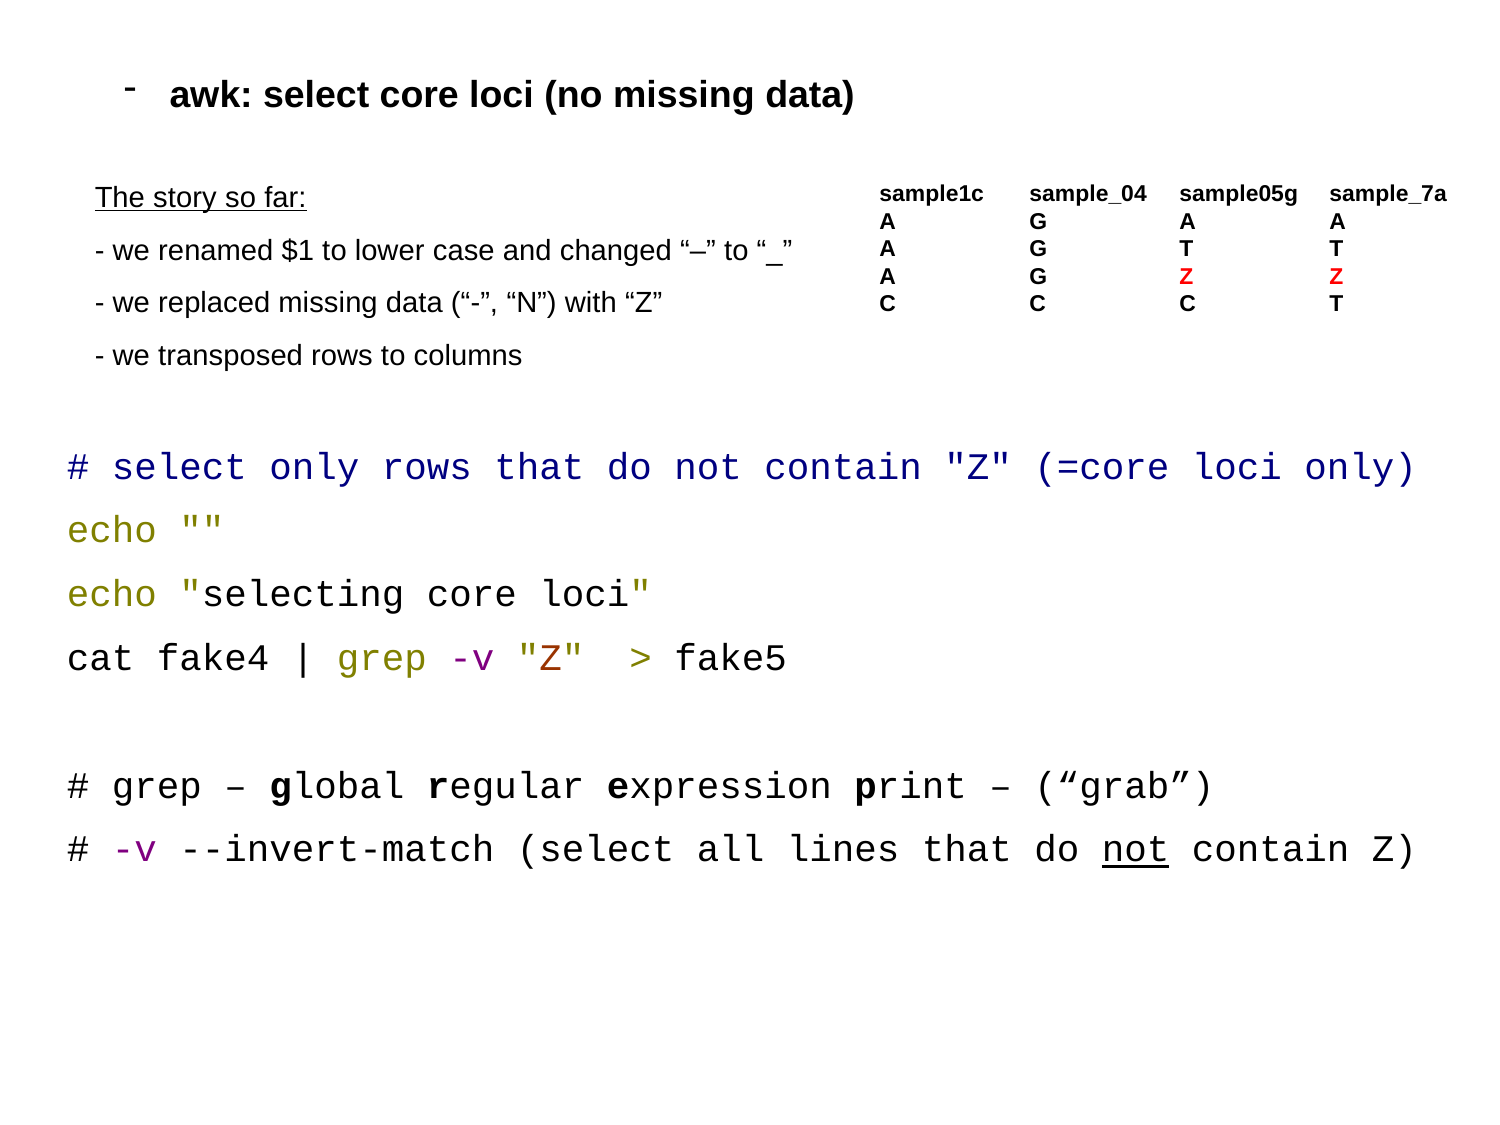

awk: select core loci (no missing data)
The story so far:
- we renamed $1 to lower case and changed “–” to “_”
- we replaced missing data (“-”, “N”) with “Z”
- we transposed rows to columns
sample1c	sample_04	sample05g	sample_7a
A	G	A	A
A	G	T	T
A	G	Z	Z
C	C	C	T
# select only rows that do not contain "Z" (=core loci only)
echo ""
echo "selecting core loci"
cat fake4 | grep -v "Z"  > fake5

# grep – global regular expression print – (“grab”)
# -v --invert-match (select all lines that do not contain Z)